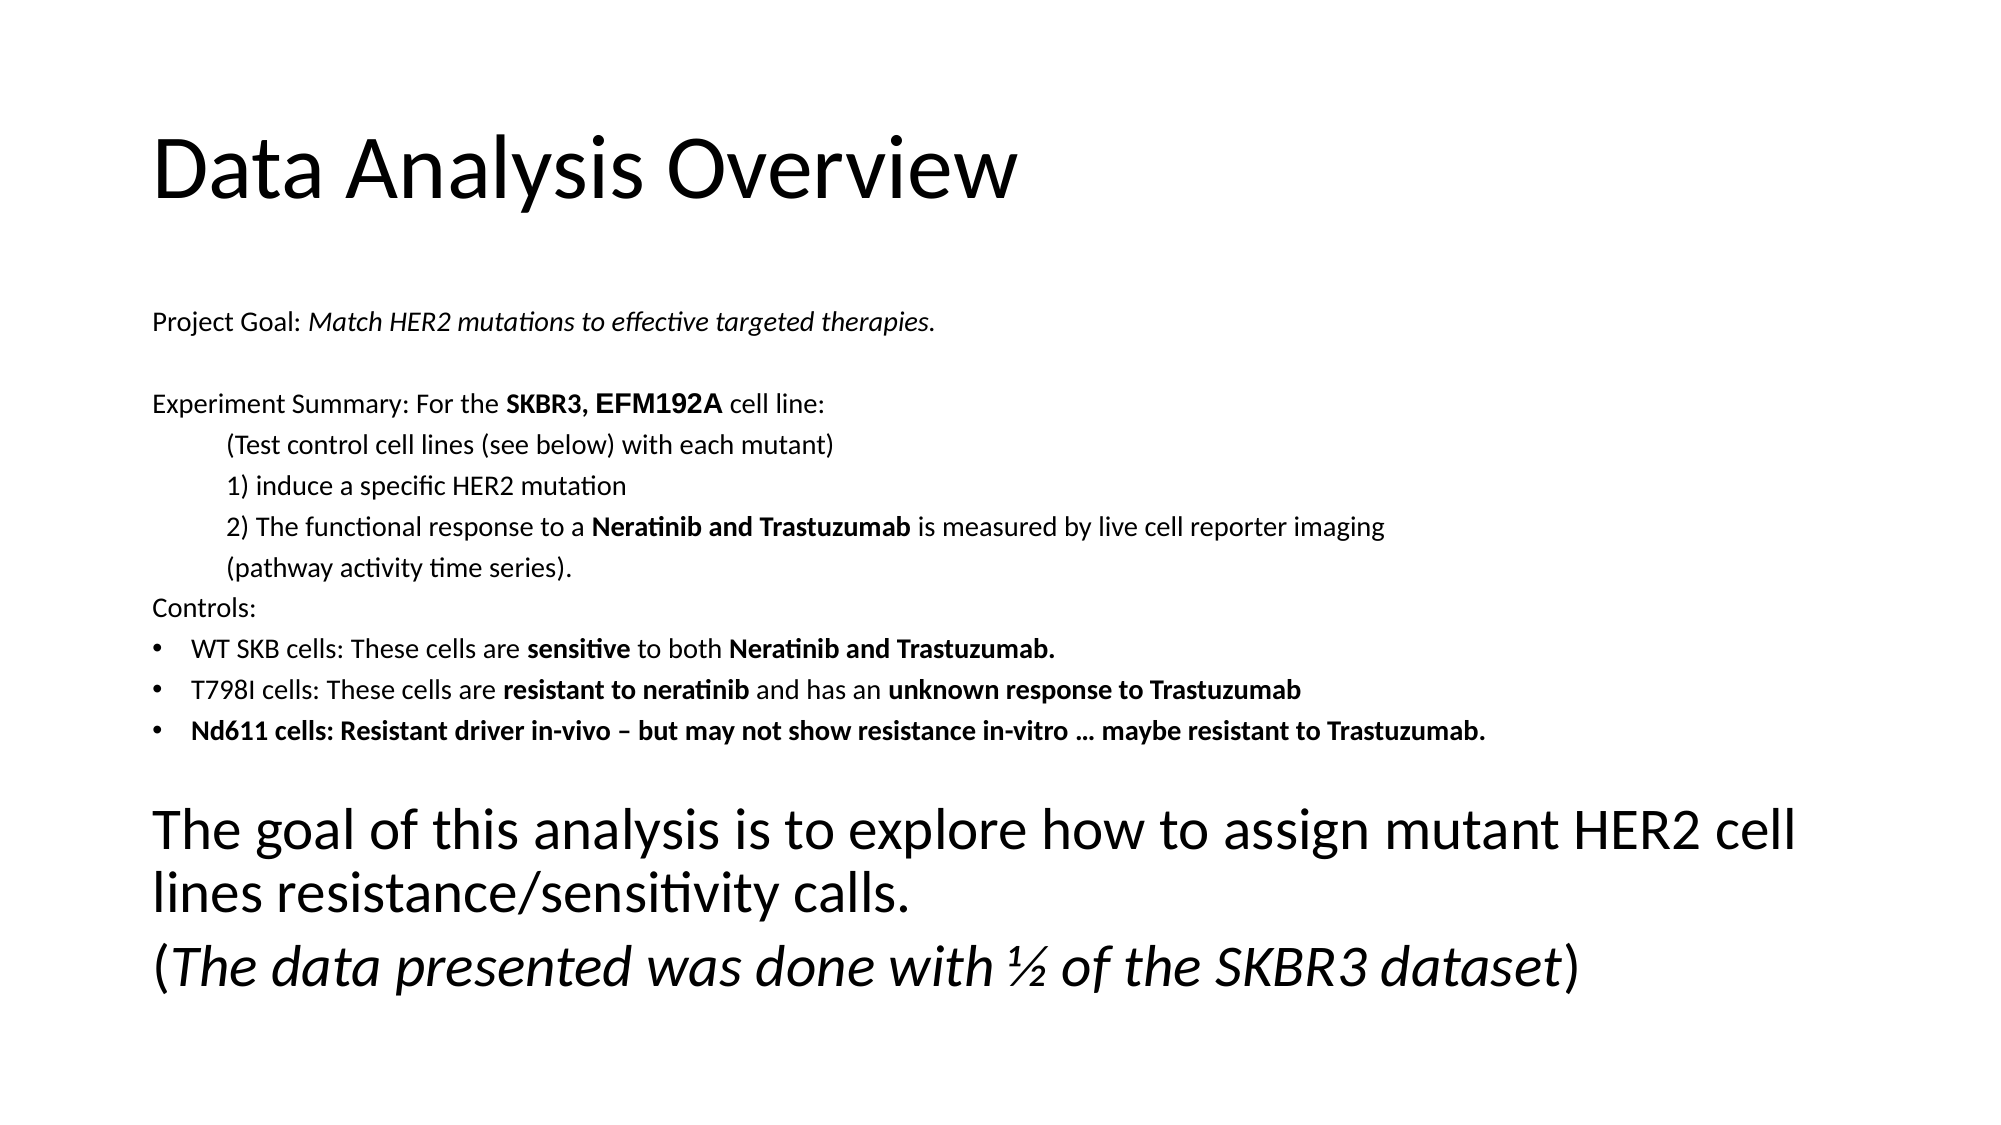

# Data Analysis Overview
Project Goal: Match HER2 mutations to effective targeted therapies.

Experiment Summary: For the SKBR3, EFM192A cell line:
	(Test control cell lines (see below) with each mutant)
	1) induce a specific HER2 mutation
	2) The functional response to a Neratinib and Trastuzumab is measured by live cell reporter imaging
		(pathway activity time series).
Controls:
WT SKB cells: These cells are sensitive to both Neratinib and Trastuzumab.
T798I cells: These cells are resistant to neratinib and has an unknown response to Trastuzumab
Nd611 cells: Resistant driver in-vivo – but may not show resistance in-vitro … maybe resistant to Trastuzumab.

The goal of this analysis is to explore how to assign mutant HER2 cell lines resistance/sensitivity calls.
(The data presented was done with ½ of the SKBR3 dataset)